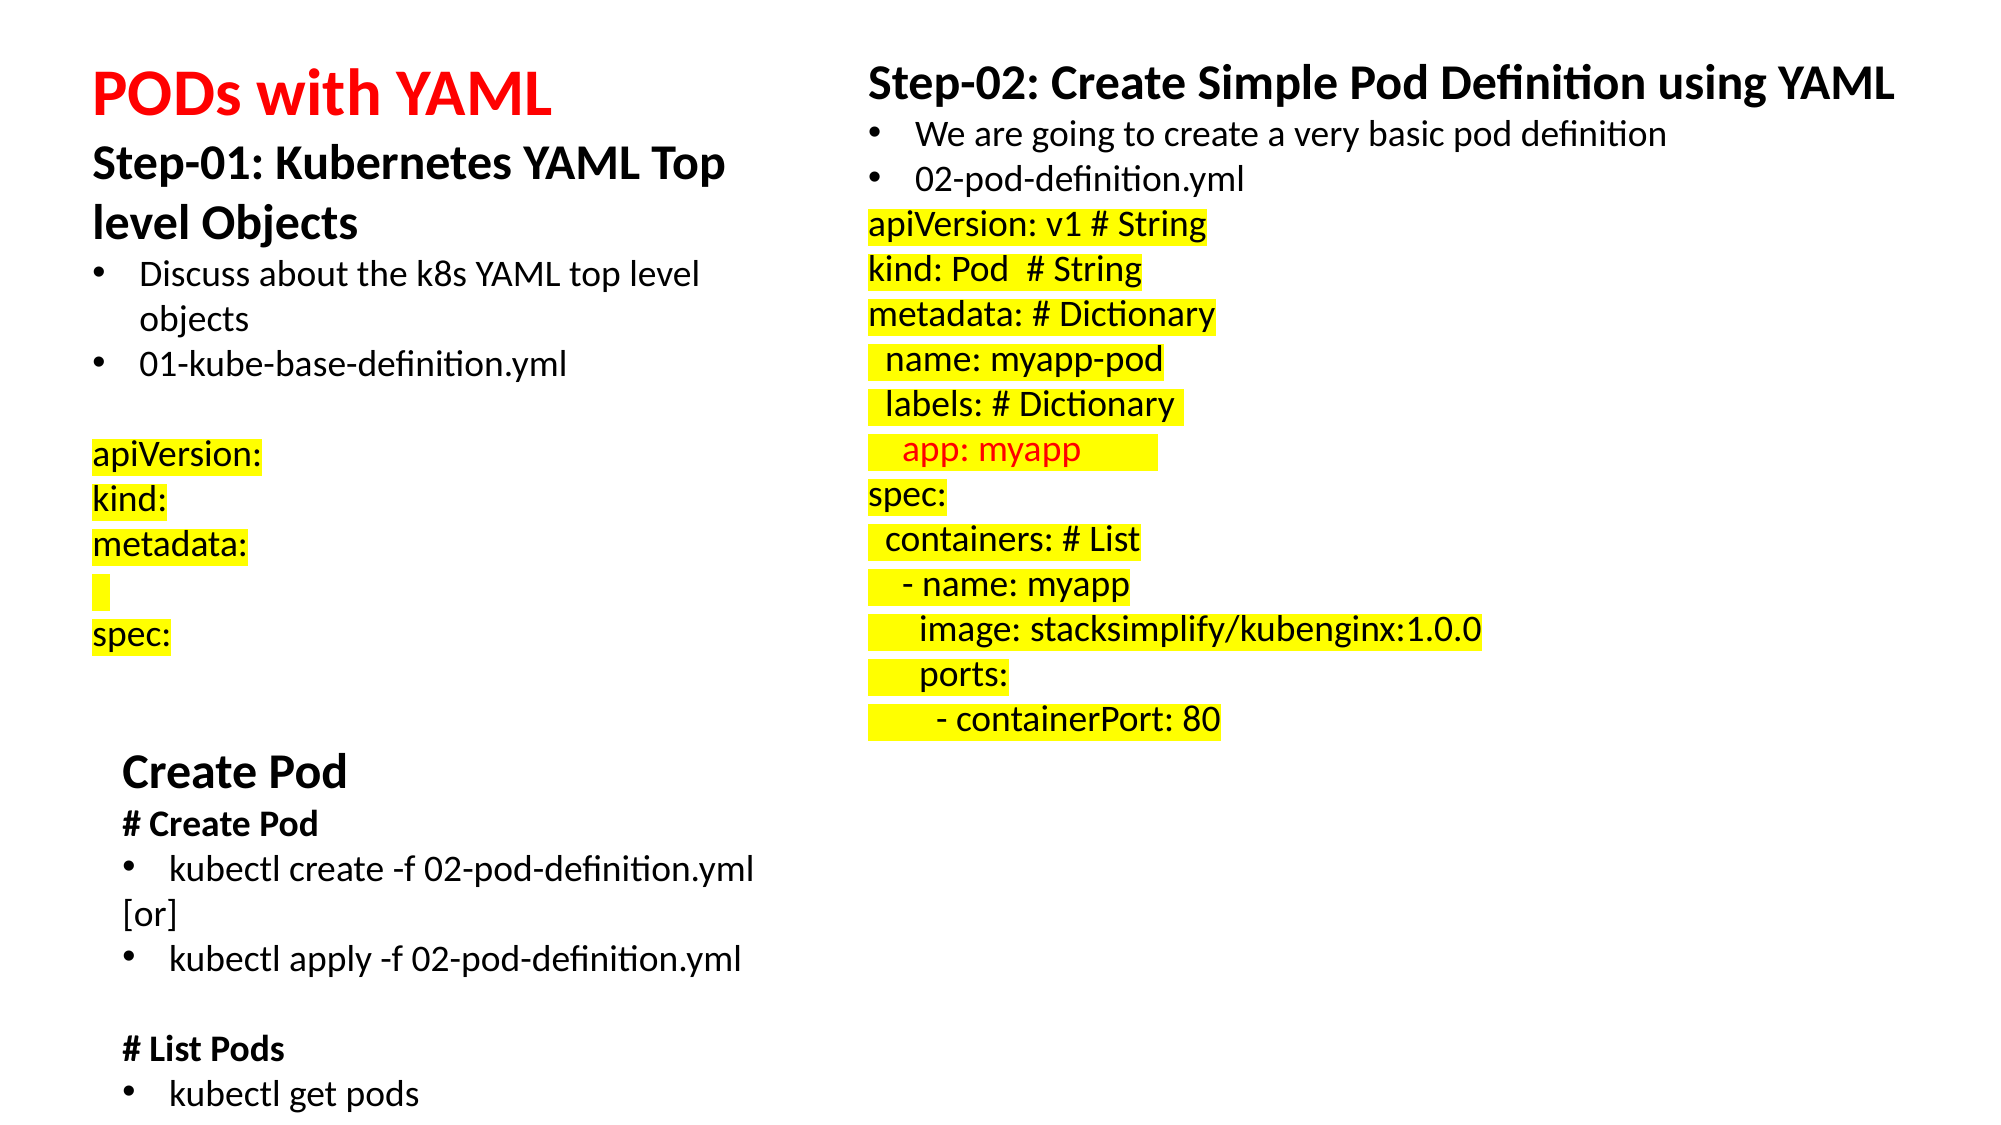

PODs with YAML
Step-01: Kubernetes YAML Top level Objects
Discuss about the k8s YAML top level objects
01-kube-base-definition.yml

apiVersion:
kind:
metadata:

spec:
Step-02: Create Simple Pod Definition using YAML
We are going to create a very basic pod definition
02-pod-definition.yml
apiVersion: v1 # String
kind: Pod  # String
metadata: # Dictionary
  name: myapp-pod
  labels: # Dictionary
    app: myapp
spec:
  containers: # List
    - name: myapp
      image: stacksimplify/kubenginx:1.0.0
      ports:
        - containerPort: 80
Create Pod
# Create Pod
kubectl create -f 02-pod-definition.yml
[or]
kubectl apply -f 02-pod-definition.yml

# List Pods
kubectl get pods